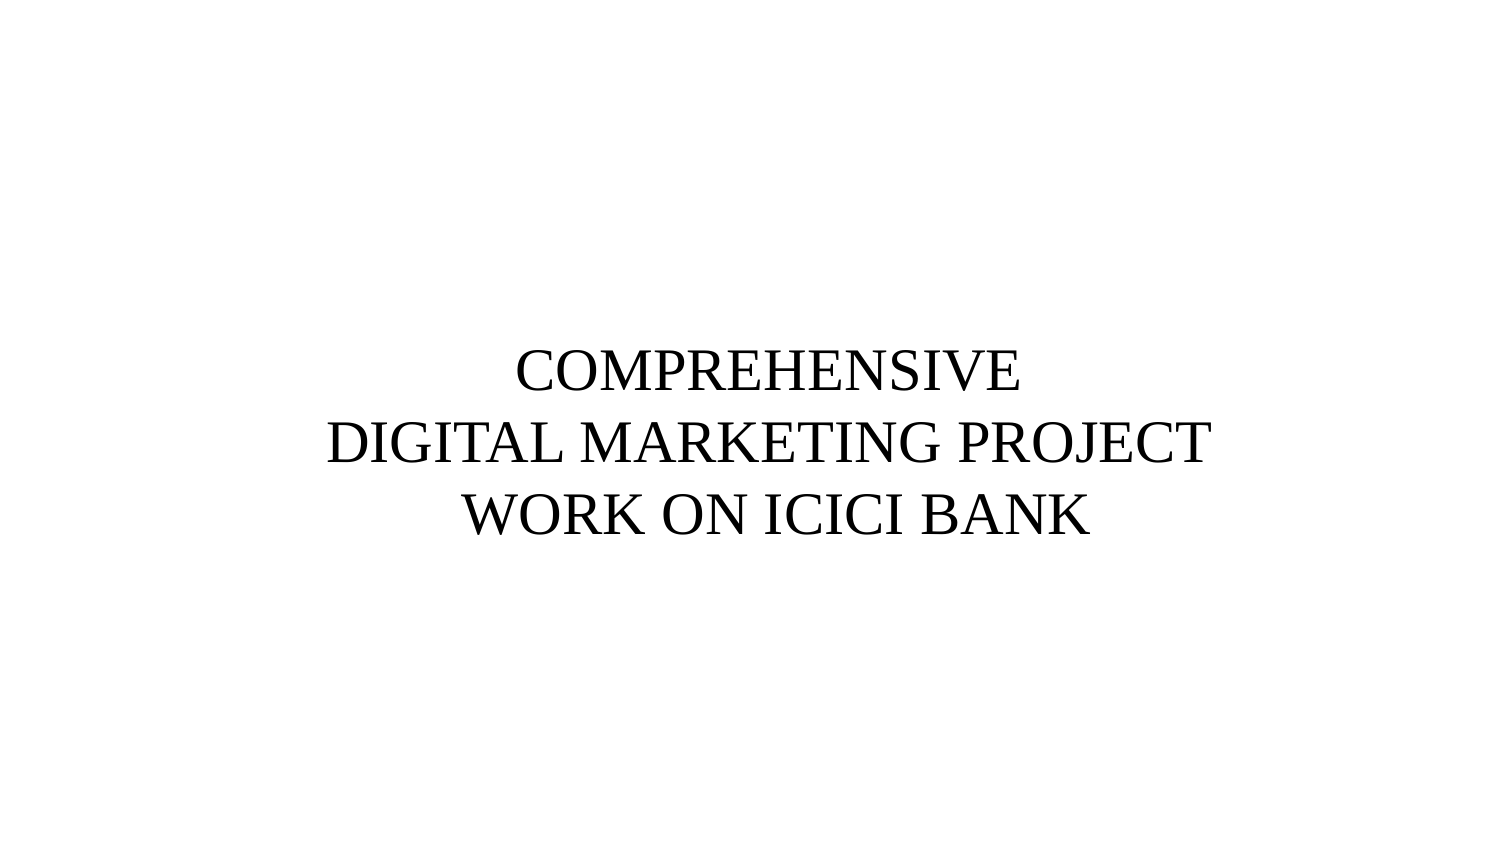

COMPREHENSIVE
DIGITAL MARKETING PROJECT
WORK ON ICICI BANK